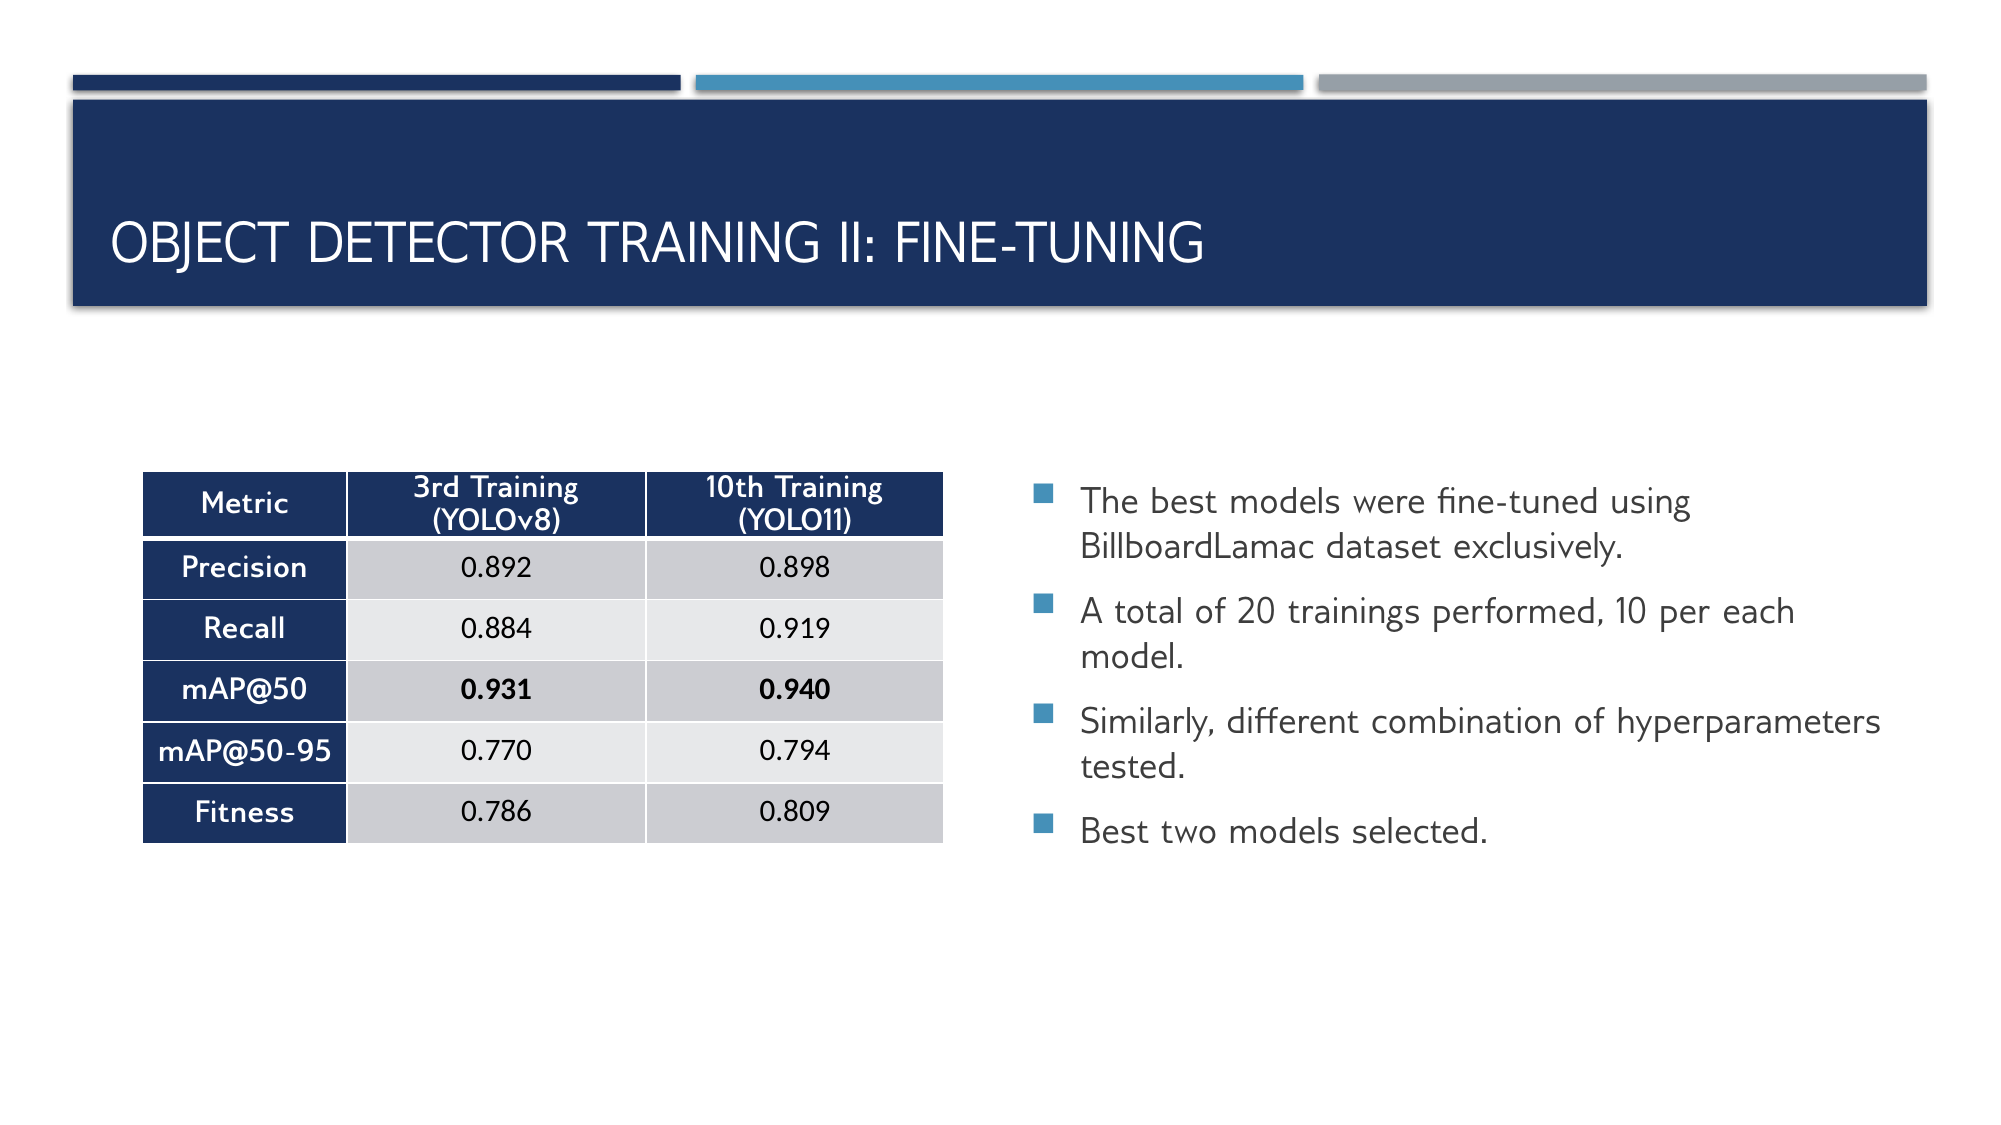

# Object detector training ii: fine-tuning
The best models were fine-tuned using BillboardLamac dataset exclusively.
A total of 20 trainings performed, 10 per each model.
Similarly, different combination of hyperparameters tested.
Best two models selected.
| Metric | 3rd Training (YOLOv8) | 10th Training (YOLO11) |
| --- | --- | --- |
| Precision | 0.892 | 0.898 |
| Recall | 0.884 | 0.919 |
| mAP@50 | 0.931 | 0.940 |
| mAP@50-95 | 0.770 | 0.794 |
| Fitness | 0.786 | 0.809 |